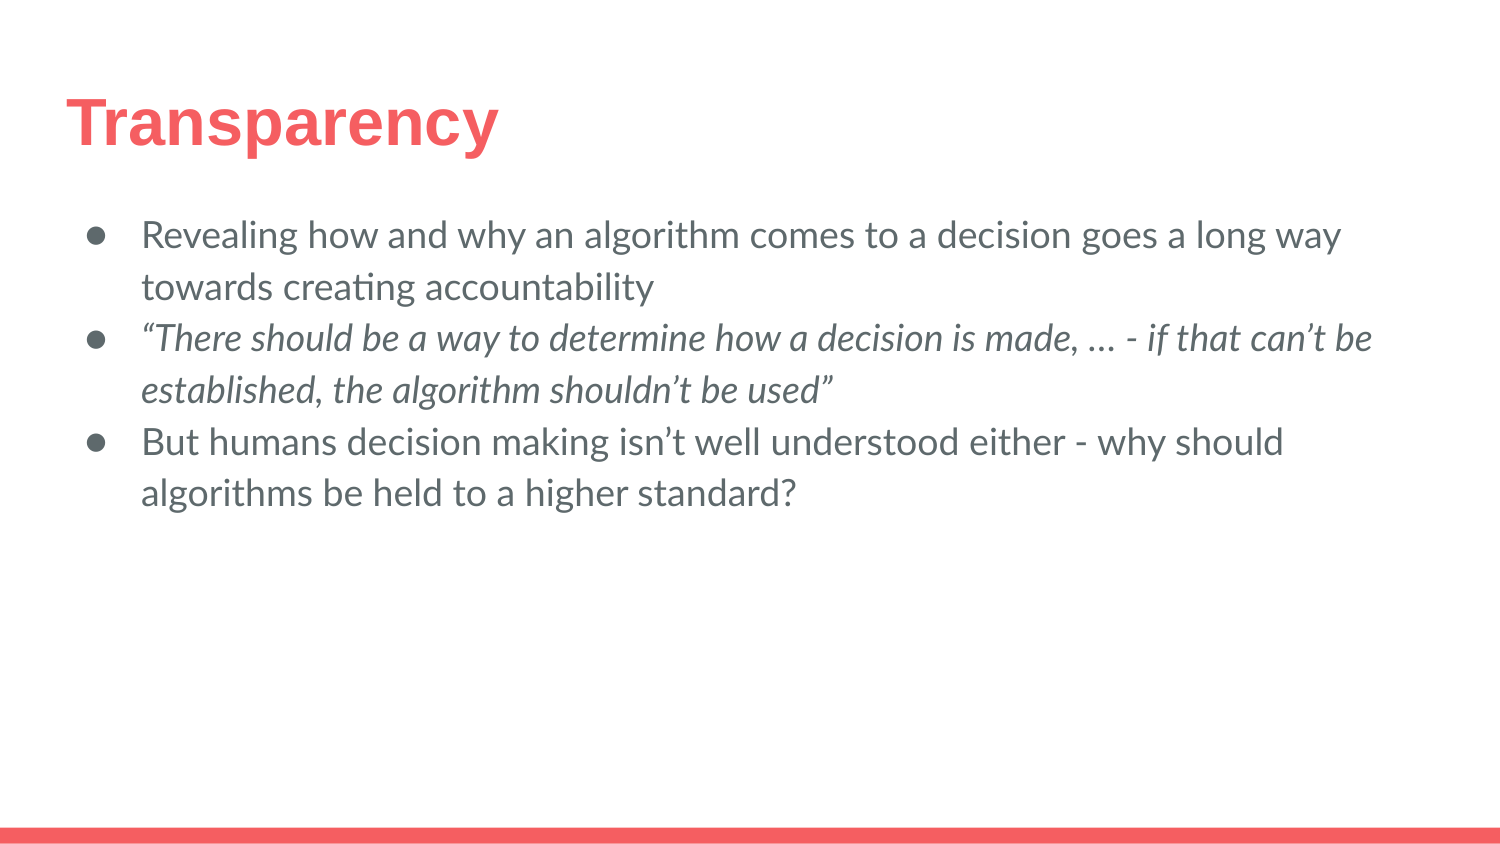

# Transparency
Revealing how and why an algorithm comes to a decision goes a long way towards creating accountability
“There should be a way to determine how a decision is made, … - if that can’t be established, the algorithm shouldn’t be used”
But humans decision making isn’t well understood either - why should algorithms be held to a higher standard?